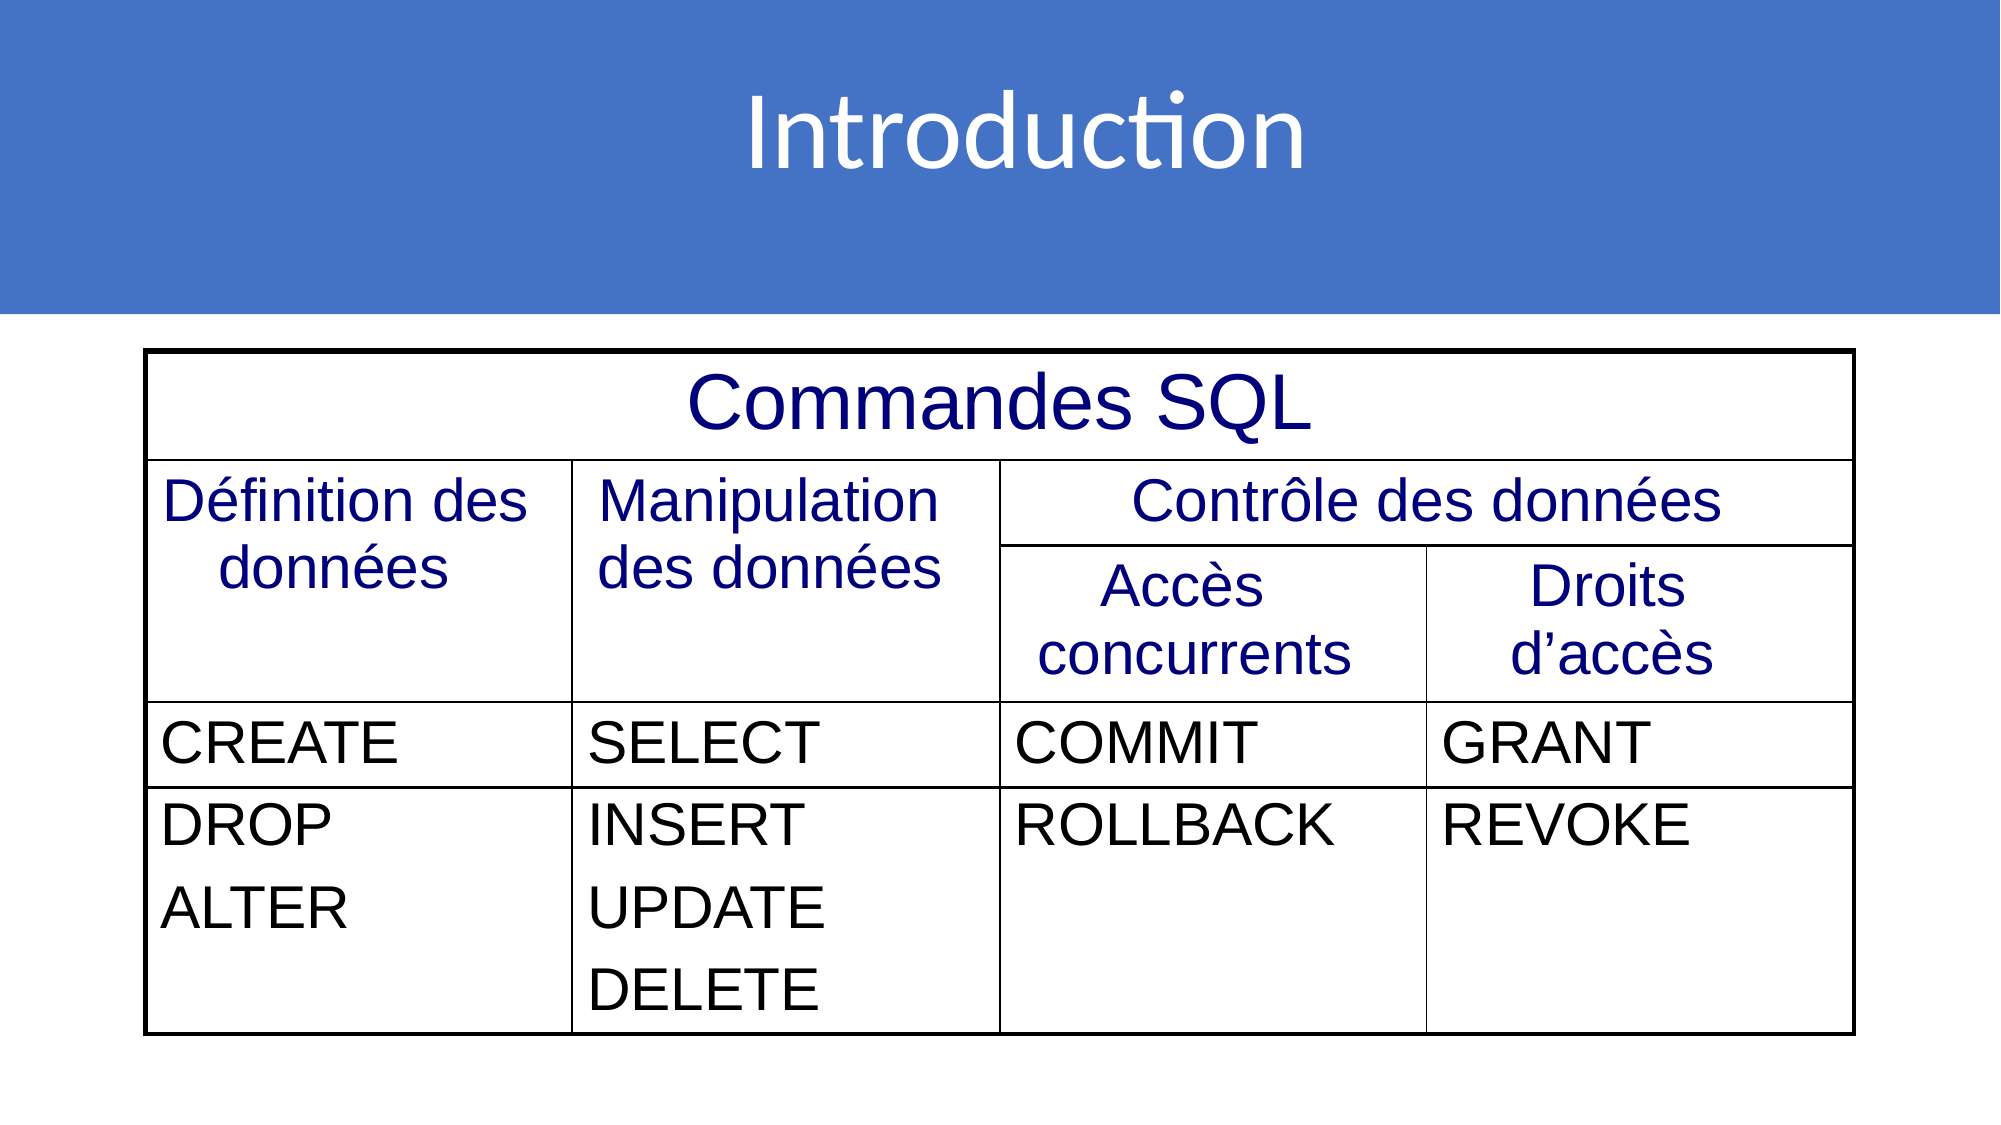

# Introduction
| Commandes SQL |  |  |  |
| --- | --- | --- | --- |
| Définition des données | Manipulation des données | Contrôle des données |  |
|  |  | Accès concurrents | Droits d’accès |
| CREATE | SELECT | COMMIT | GRANT |
| DROP | INSERT | ROLLBACK | REVOKE |
| ALTER | UPDATE |  |  |
|  | DELETE |  |  |